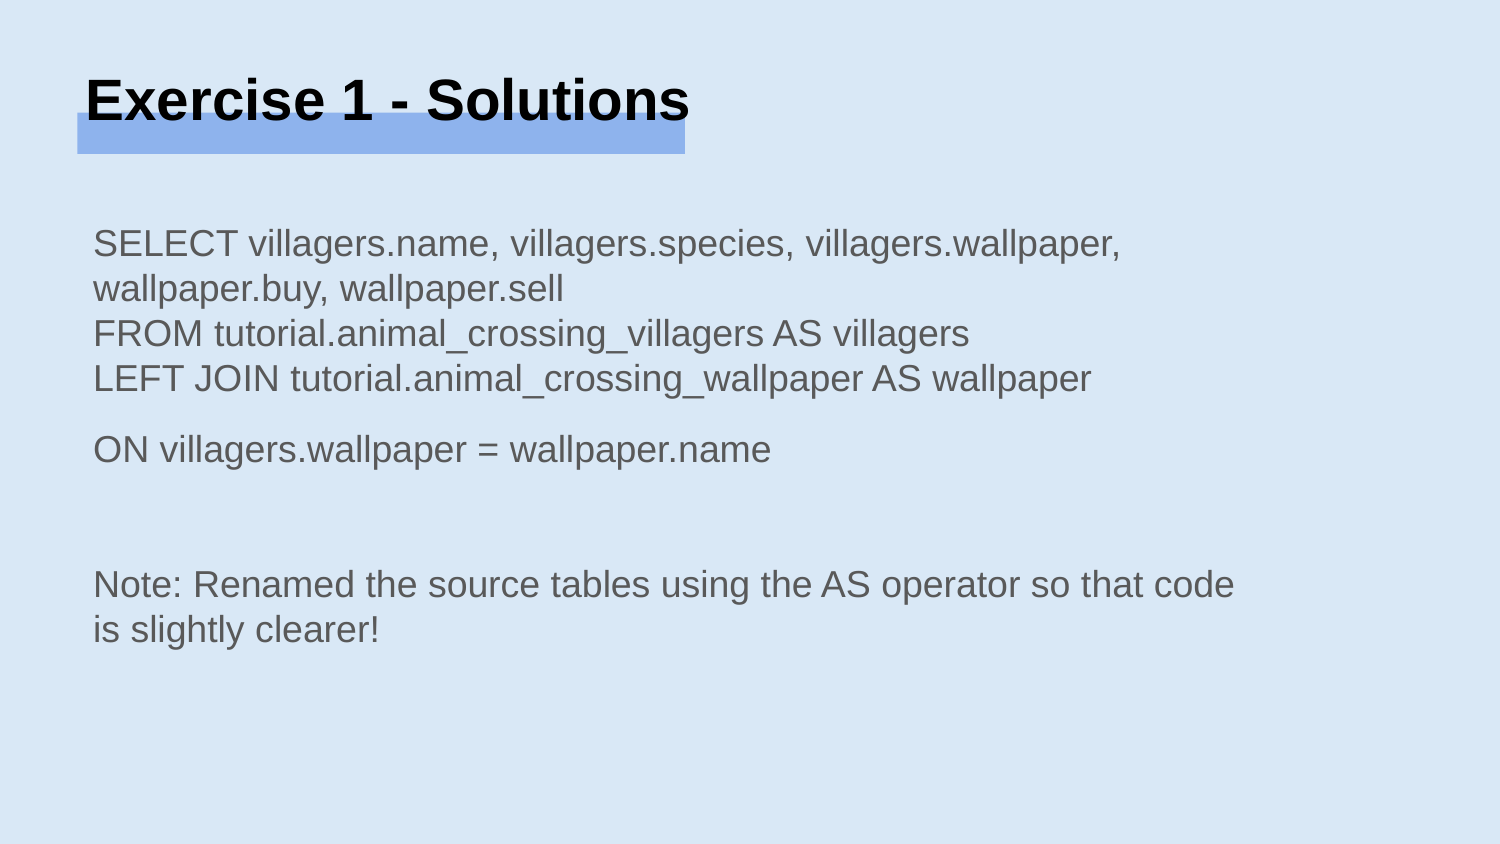

# Exercise 1 - Solutions

SELECT villagers.name, villagers.species, villagers.wallpaper, wallpaper.buy, wallpaper.sell
FROM tutorial.animal_crossing_villagers AS villagers
LEFT JOIN tutorial.animal_crossing_wallpaper AS wallpaper
ON villagers.wallpaper = wallpaper.name

Note: Renamed the source tables using the AS operator so that code is slightly clearer!